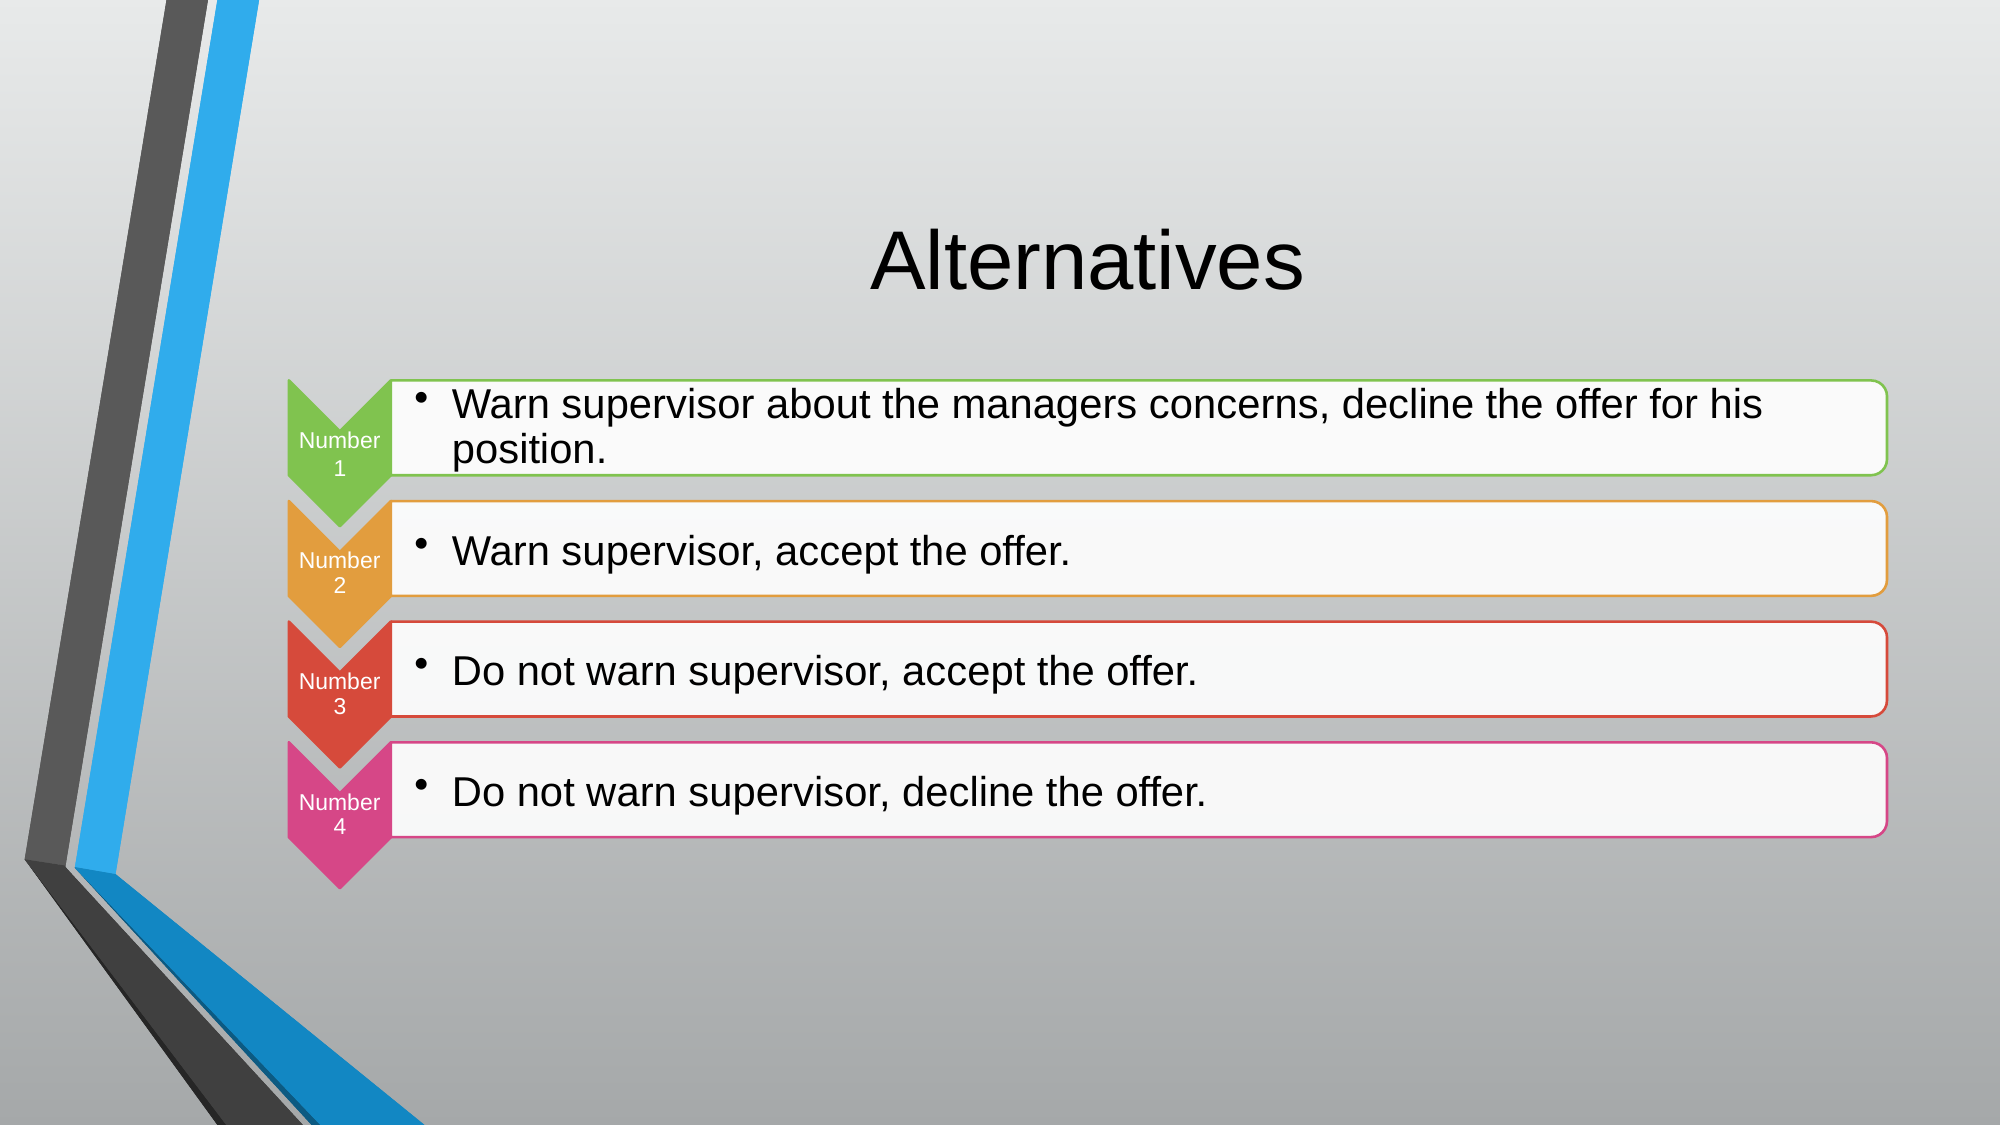

# Alternatives
Number 1
Warn supervisor about the managers concerns, decline the offer for his position.
Number 2
Warn supervisor, accept the offer.
Number 3
Do not warn supervisor, accept the offer.
Number 4
Do not warn supervisor, decline the offer.